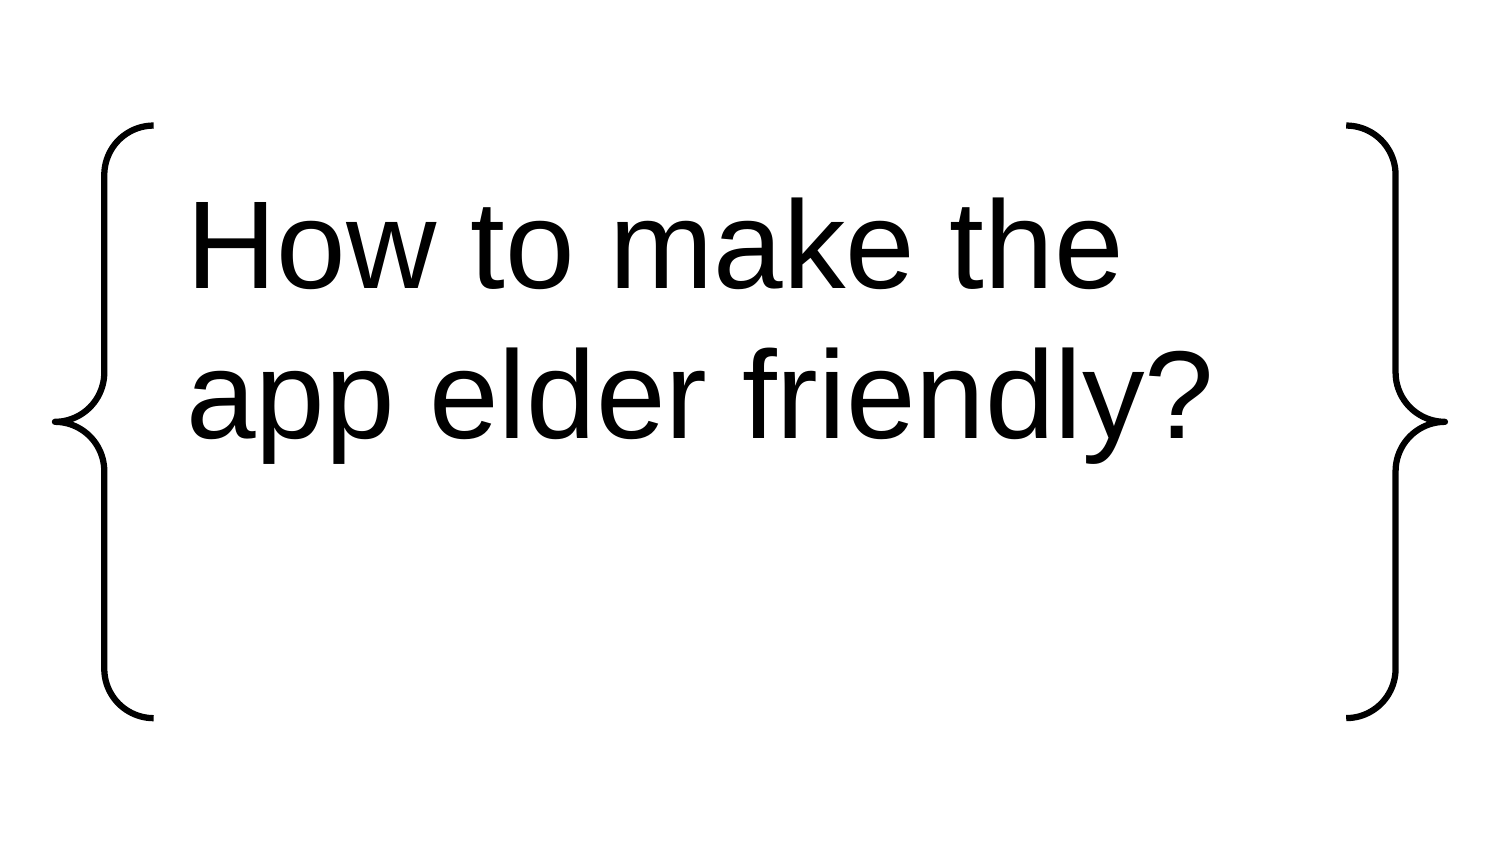

How to make the app elder friendly?